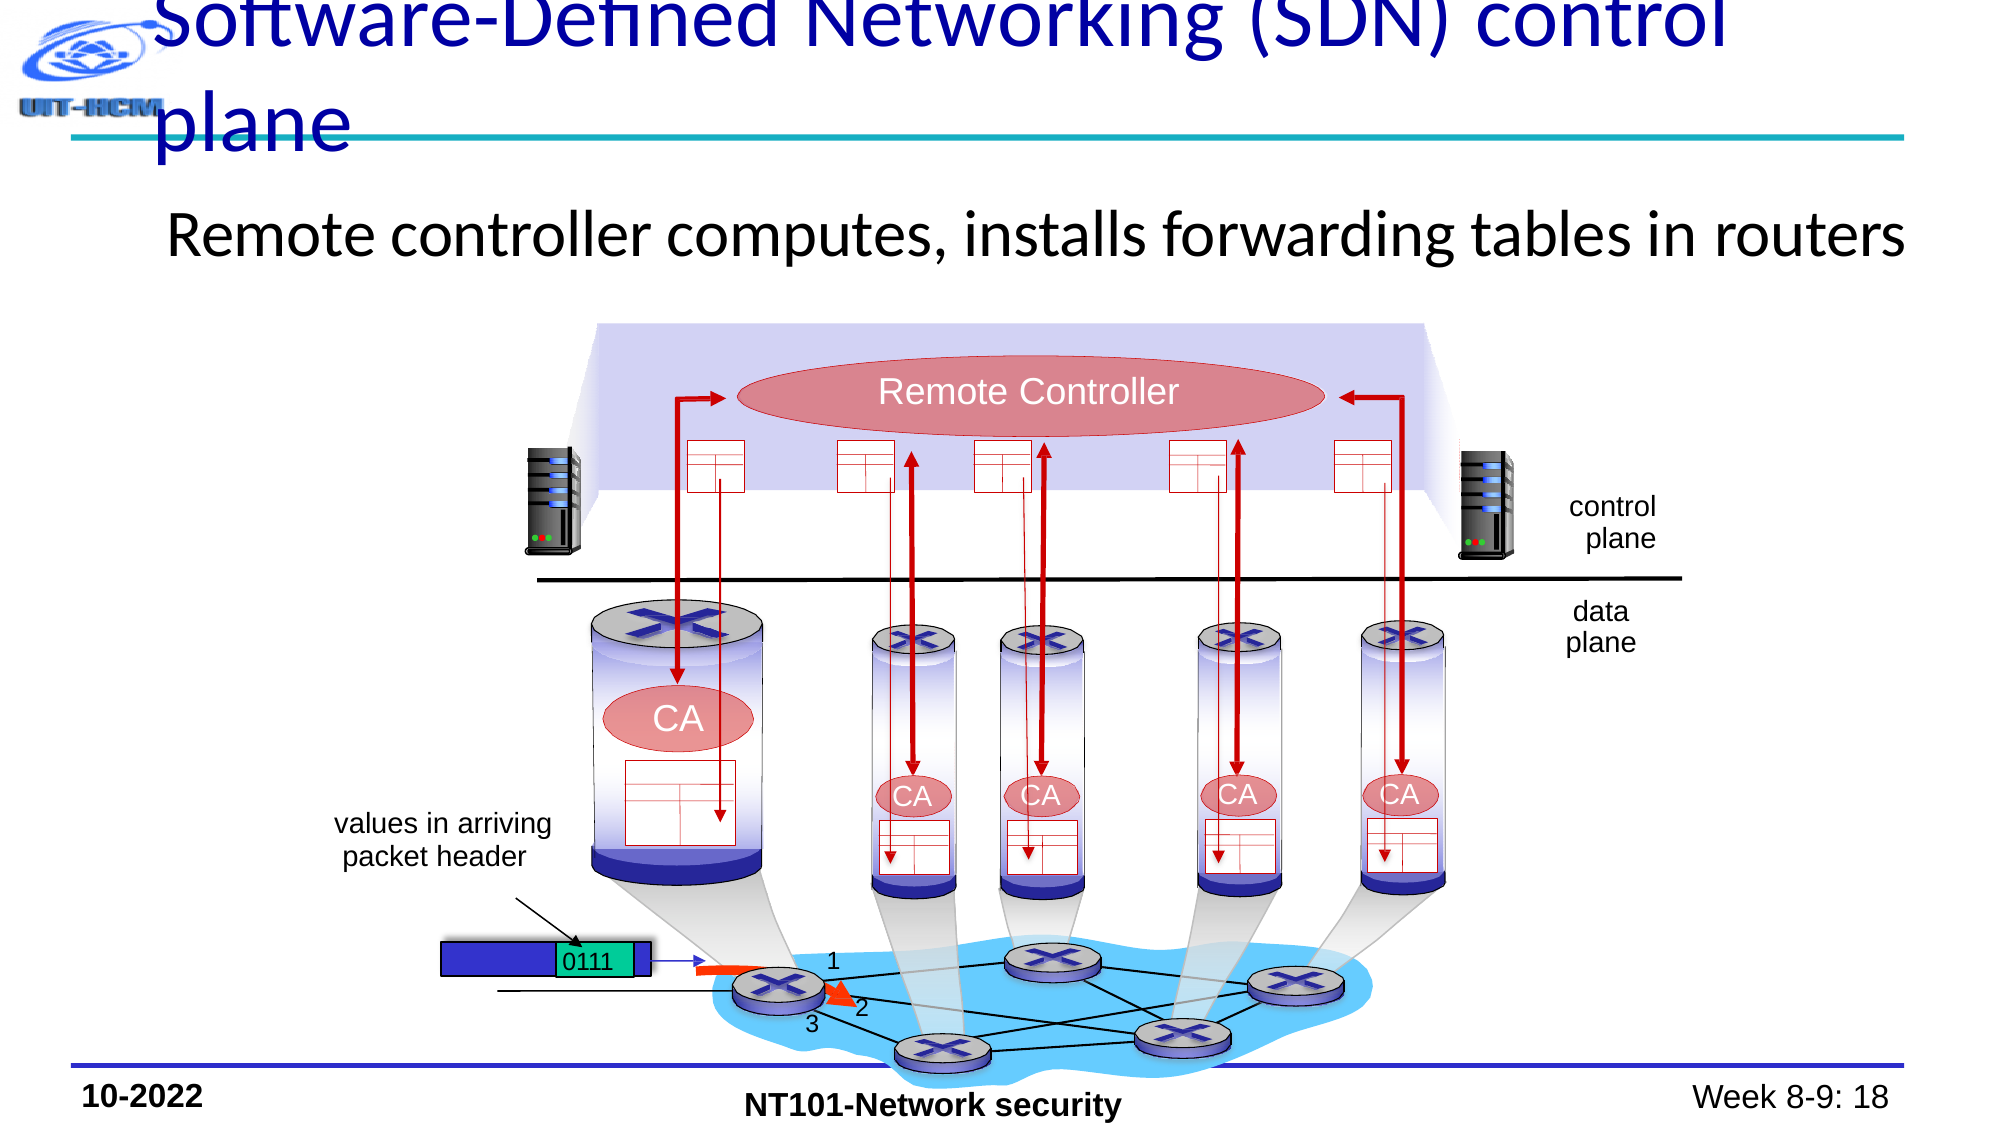

# Software-Defined Networking (SDN) control plane
Remote controller computes, installs forwarding tables in routers

Remote Controller

control  plane

data  plane

CA

CA
CA

CA

CA

values in arriving  packet header

1

0111

2

3